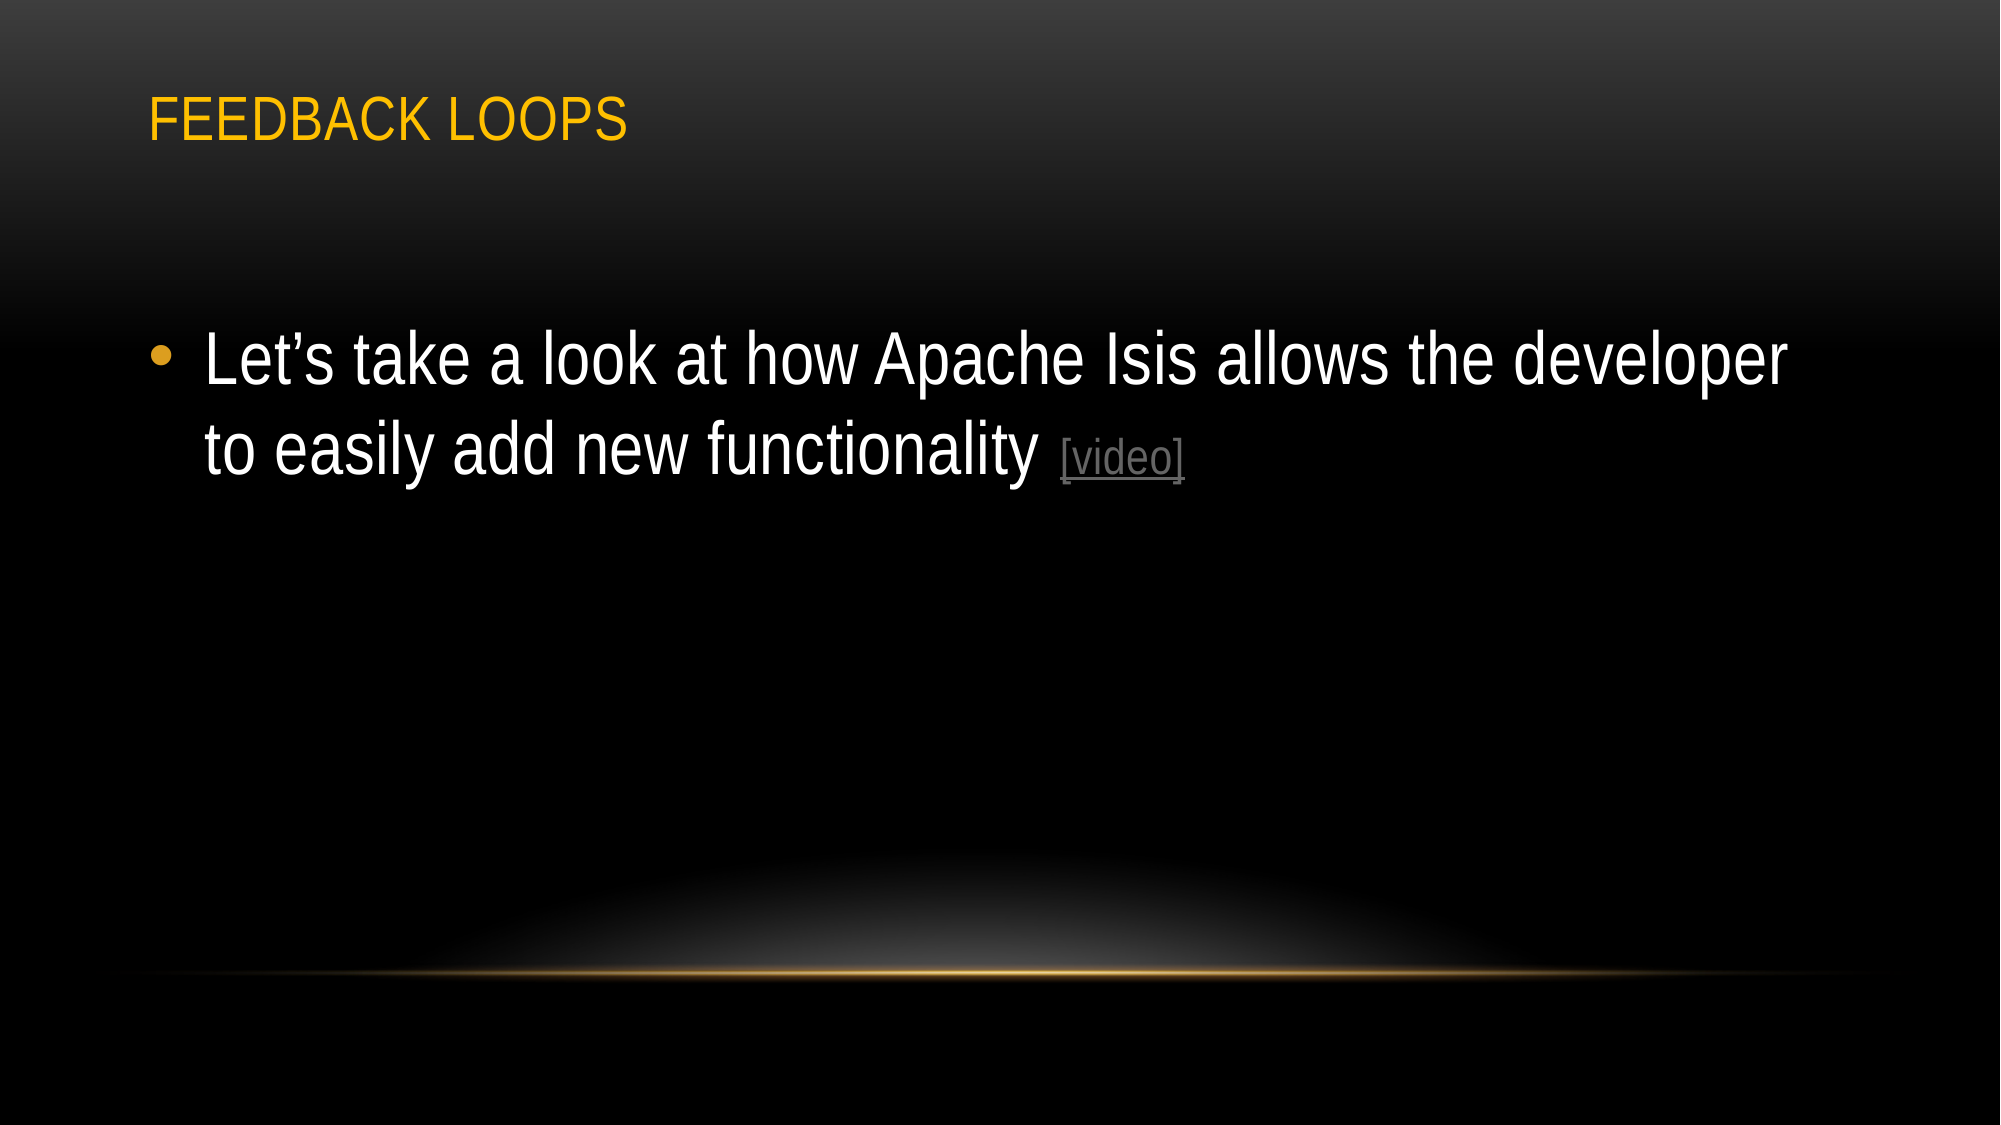

# FEEDBACK LOOPS

Let’s take a look at how Apache Isis allows the developer to easily add new functionality [video]